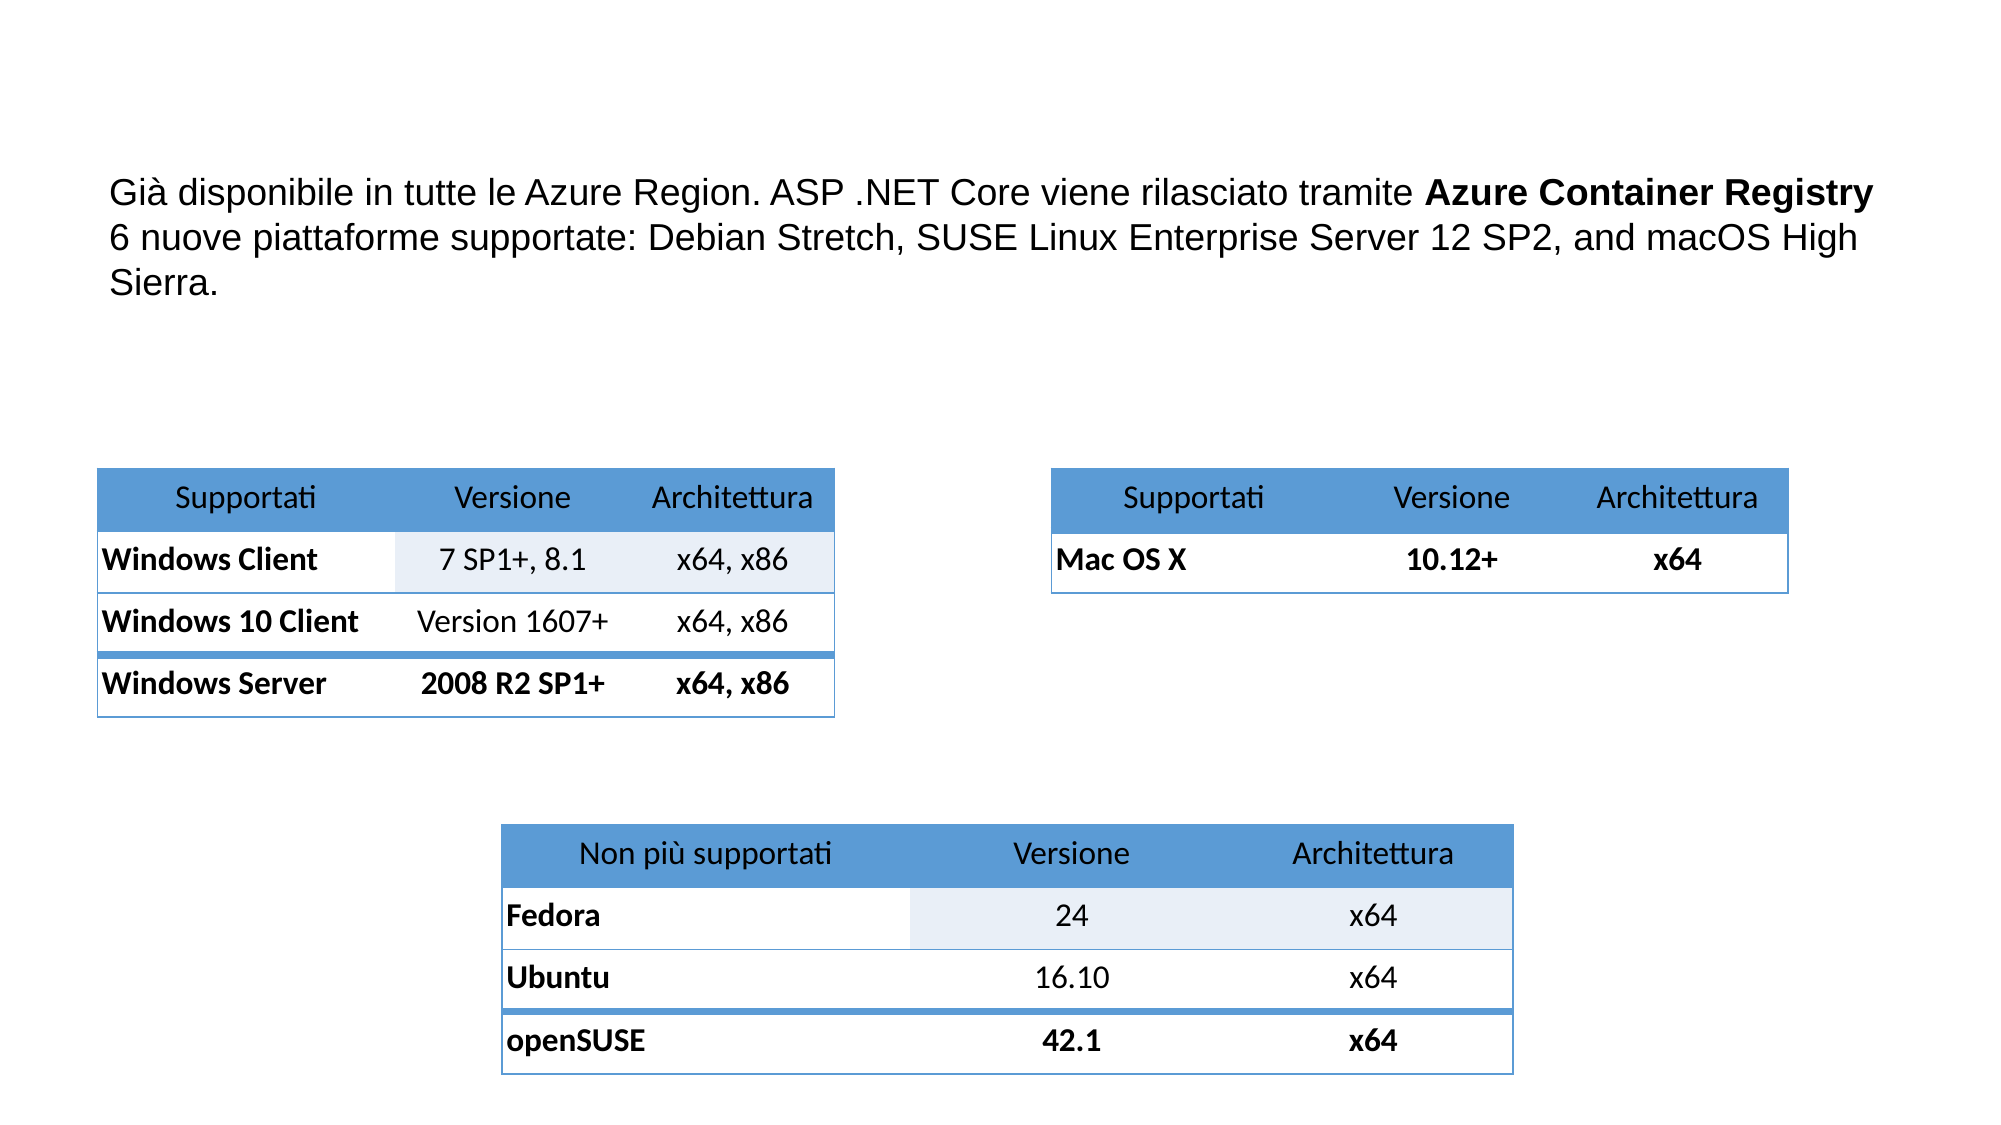

# .NET Core – Supported SO
Già disponibile in tutte le Azure Region. ASP .NET Core viene rilasciato tramite Azure Container Registry
6 nuove piattaforme supportate: Debian Stretch, SUSE Linux Enterprise Server 12 SP2, and macOS High Sierra.
| Supportati | Versione | Architettura |
| --- | --- | --- |
| Windows Client | 7 SP1+, 8.1 | x64, x86 |
| Windows 10 Client | Version 1607+ | x64, x86 |
| Windows Server | 2008 R2 SP1+ | x64, x86 |
| Supportati | Versione | Architettura |
| --- | --- | --- |
| Mac OS X | 10.12+ | x64 |
| Non più supportati | Versione | Architettura |
| --- | --- | --- |
| Fedora | 24 | x64 |
| Ubuntu | 16.10 | x64 |
| openSUSE | 42.1 | x64 |